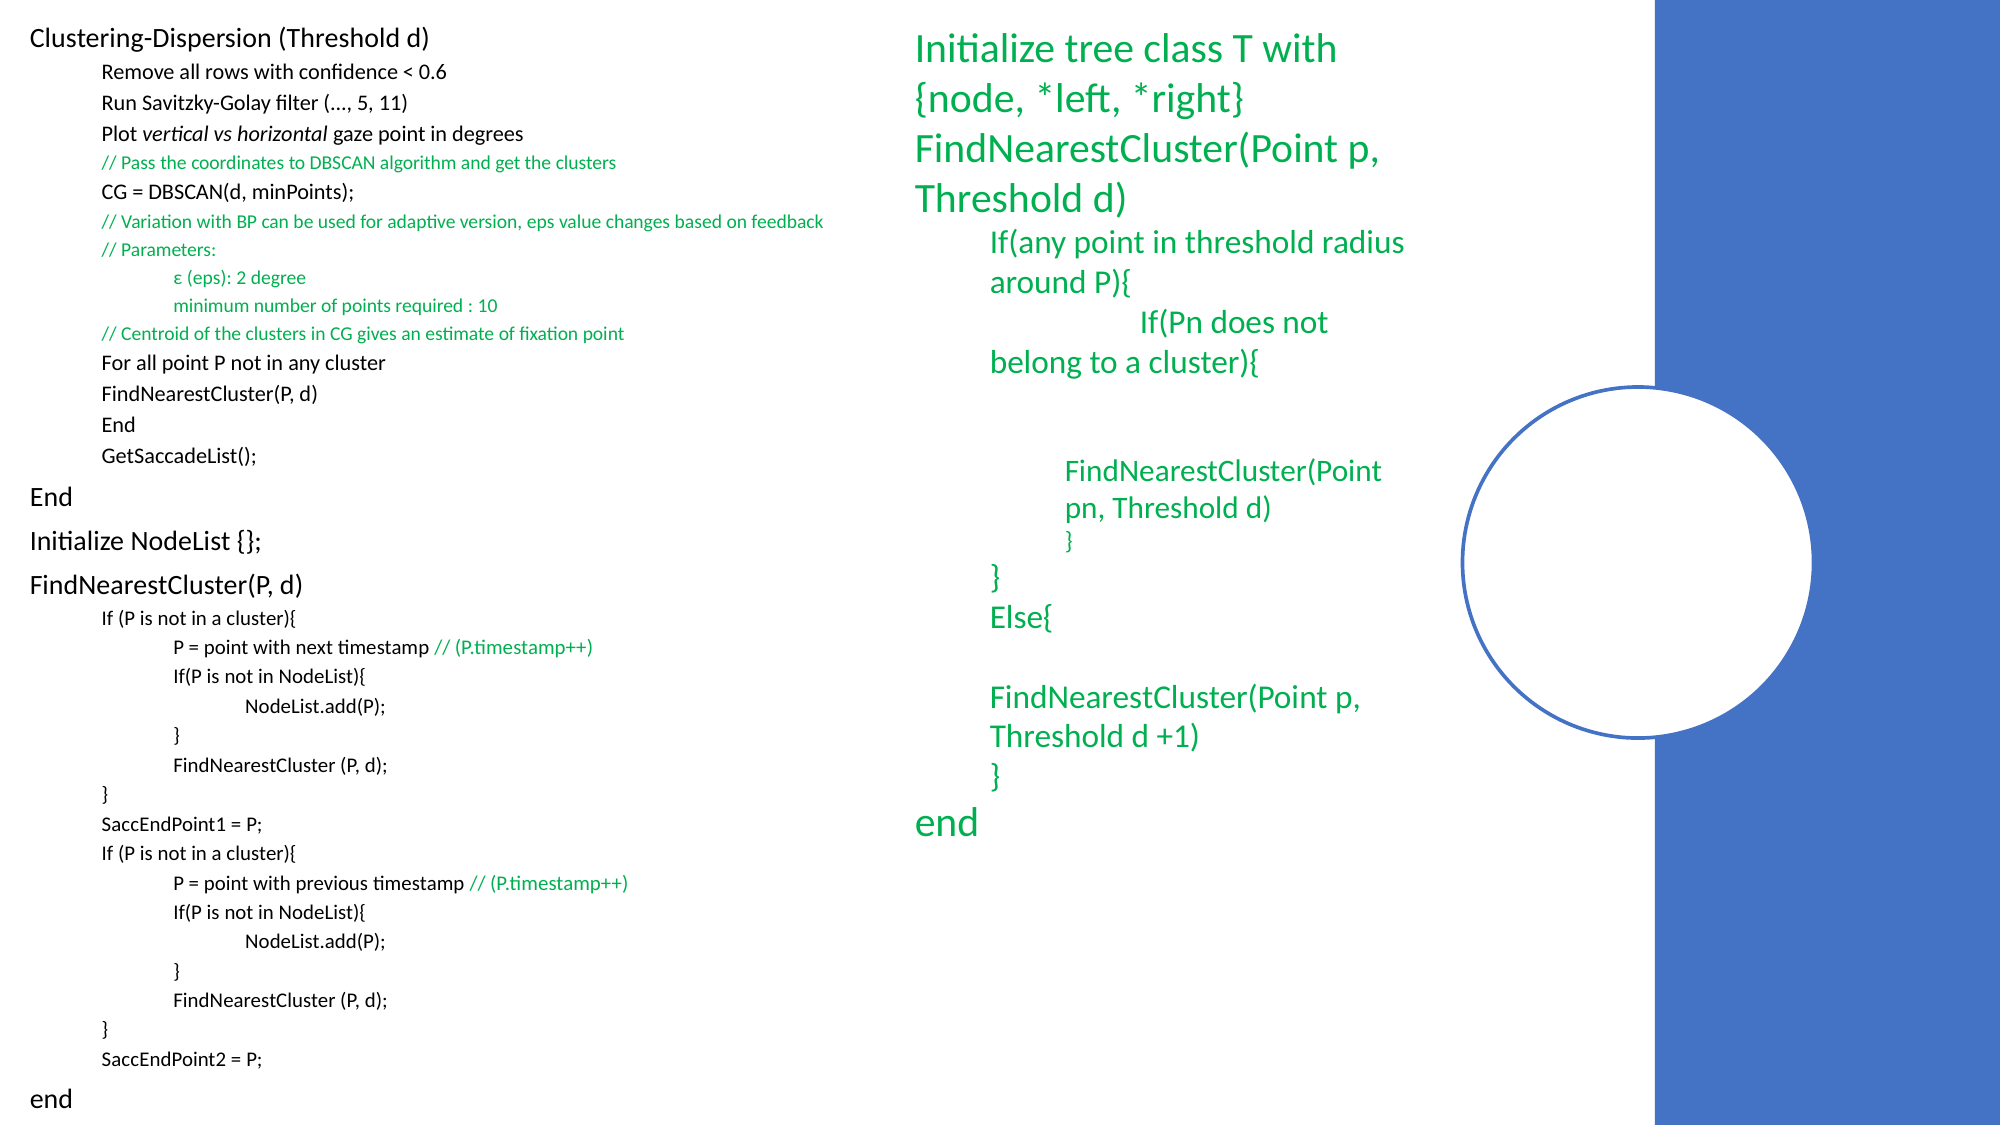

Initialize tree class T with {node, *left, *right}
FindNearestCluster(Point p, Threshold d)
If(any point in threshold radius around P){
	If(Pn does not belong to a cluster){

	FindNearestCluster(Point pn, Threshold d)
}
}
Else{
	FindNearestCluster(Point p, Threshold d +1)
}
end
Clustering-Dispersion (Threshold d)
Remove all rows with confidence < 0.6
Run Savitzky-Golay filter (..., 5, 11)
Plot vertical vs horizontal gaze point in degrees
// Pass the coordinates to DBSCAN algorithm and get the clusters
CG = DBSCAN(d, minPoints);
// Variation with BP can be used for adaptive version, eps value changes based on feedback
// Parameters:
ε (eps): 2 degree
minimum number of points required : 10
// Centroid of the clusters in CG gives an estimate of fixation point
For all point P not in any cluster
	FindNearestCluster(P, d)
End
GetSaccadeList();
End
Initialize NodeList {};
FindNearestCluster(P, d)
If (P is not in a cluster){
P = point with next timestamp // (P.timestamp++)
If(P is not in NodeList){
NodeList.add(P);
}
FindNearestCluster (P, d);
}
SaccEndPoint1 = P;
If (P is not in a cluster){
P = point with previous timestamp // (P.timestamp++)
If(P is not in NodeList){
NodeList.add(P);
}
FindNearestCluster (P, d);
}
SaccEndPoint2 = P;
end